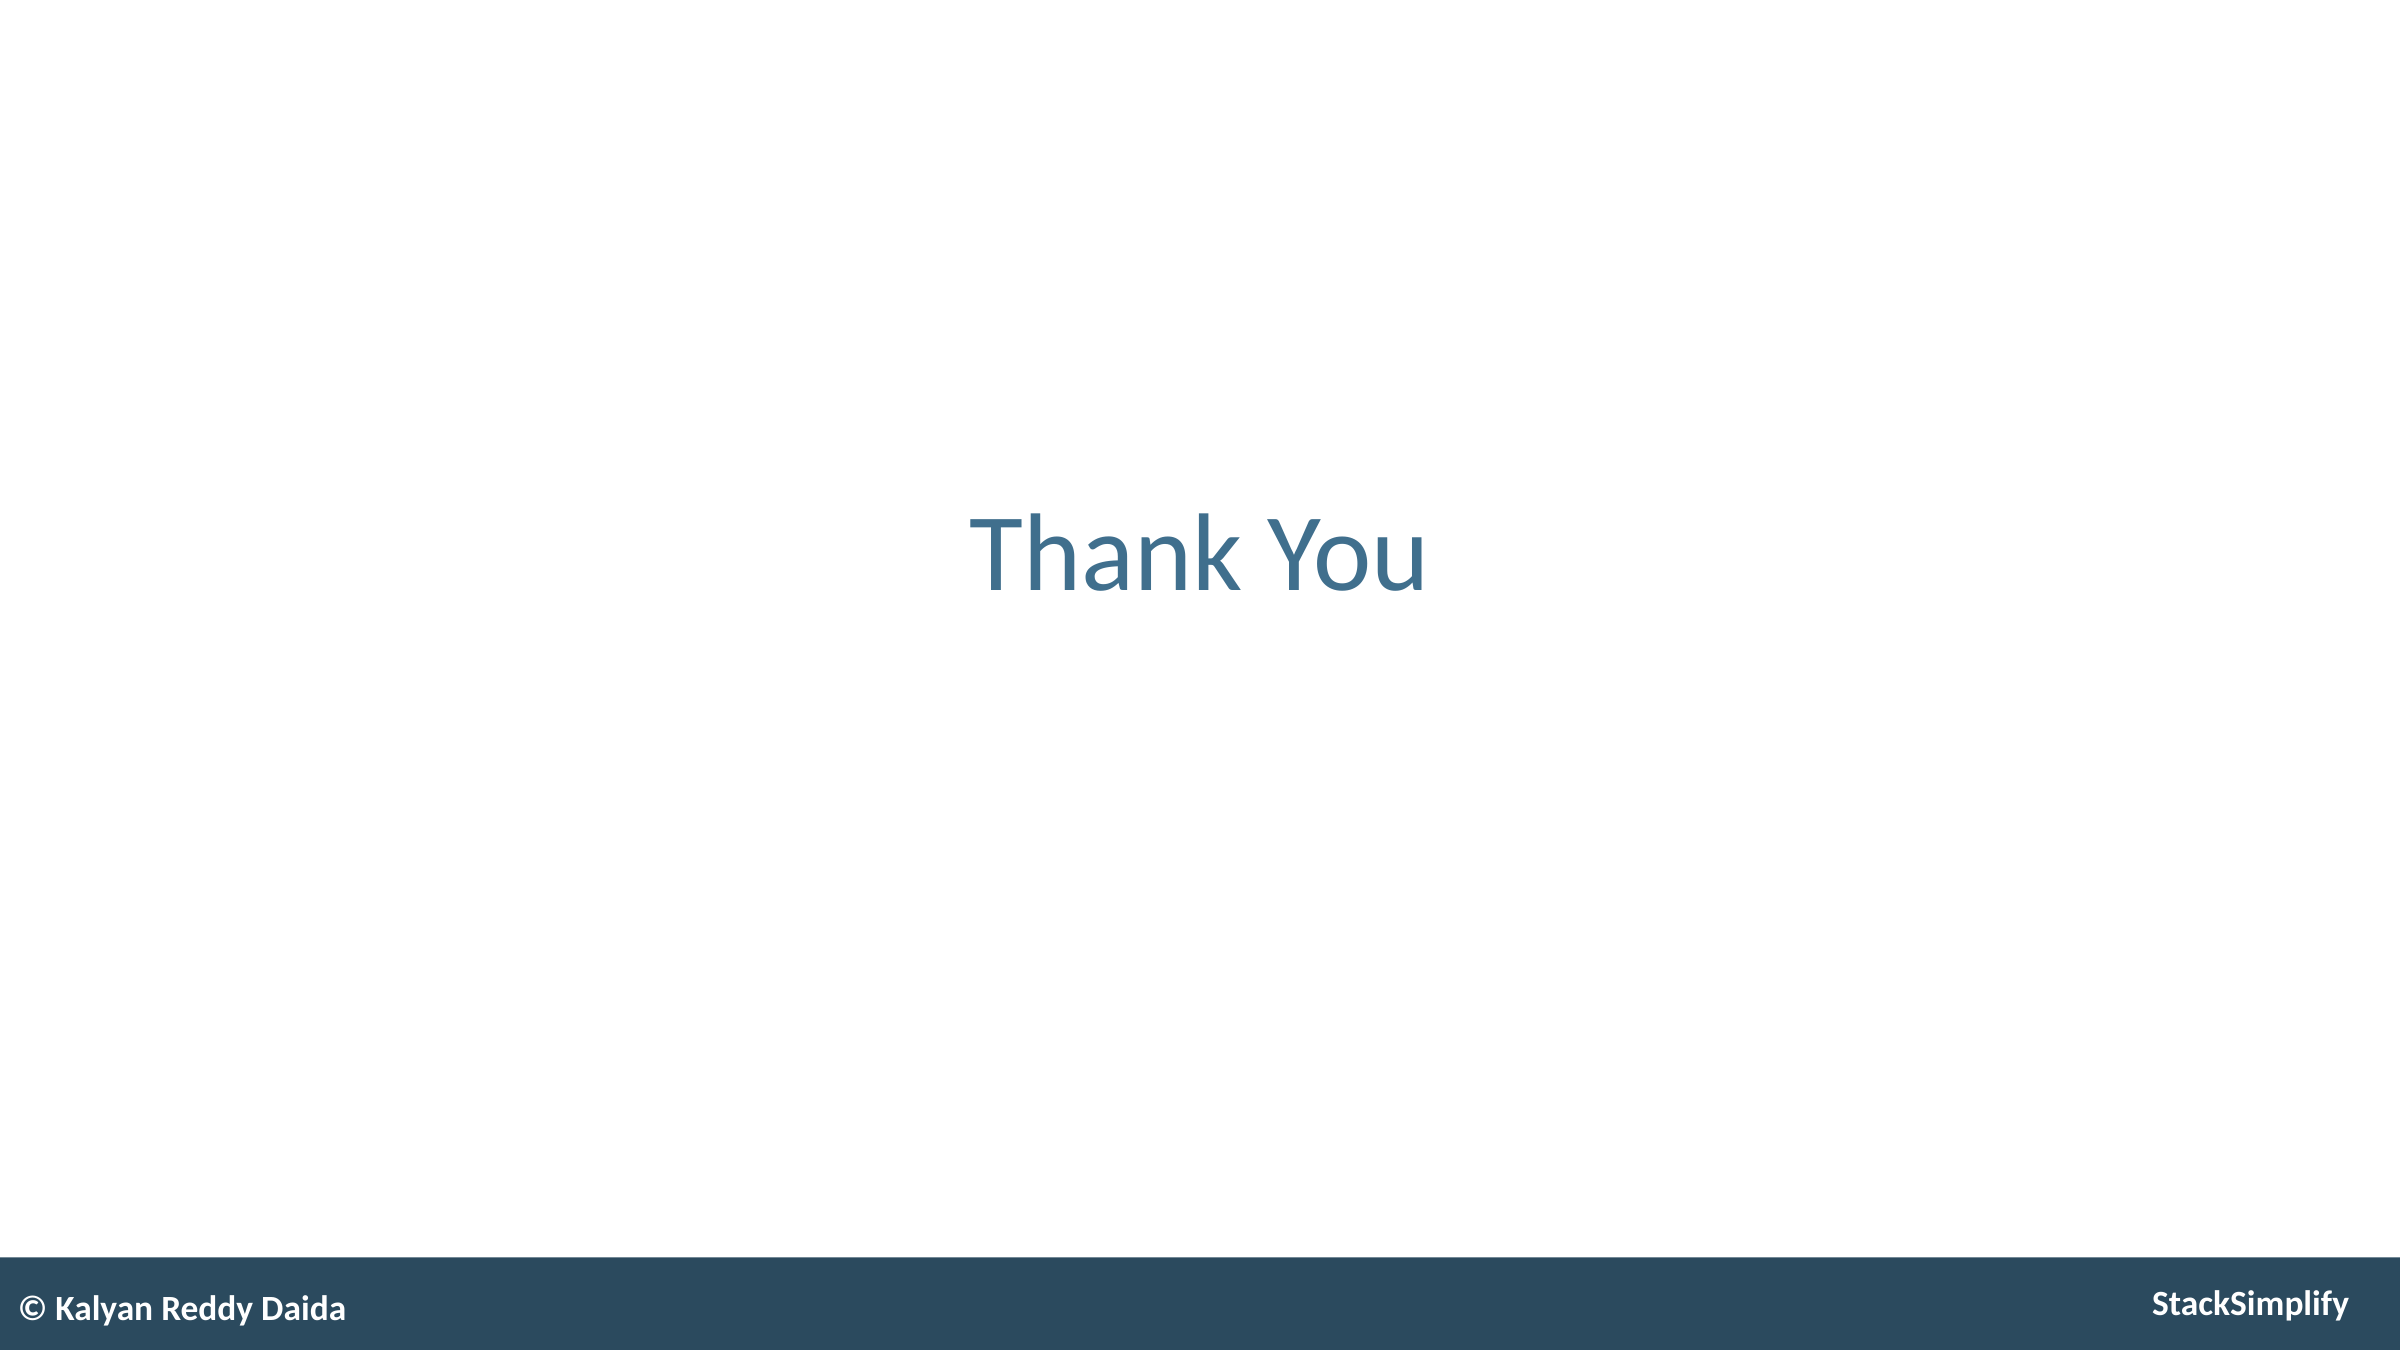

# Thank You
© Kalyan Reddy Daida